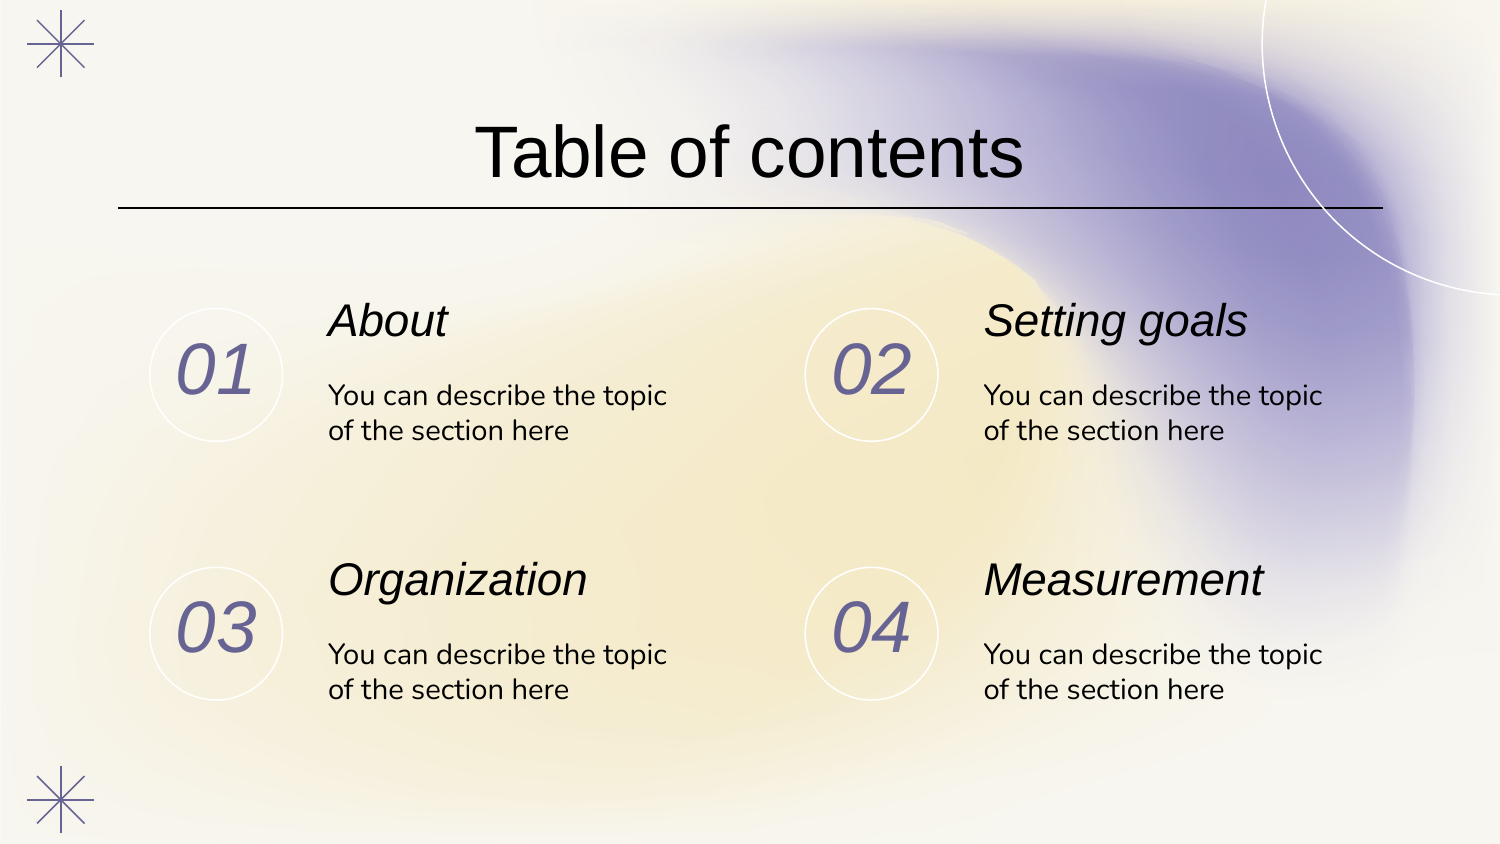

Table of contents
About
Setting goals
# 01
02

You can describe the topic of the section here
You can describe the topic of the section here
Organization
Measurement
03
04

You can describe the topic of the section here
You can describe the topic of the section here